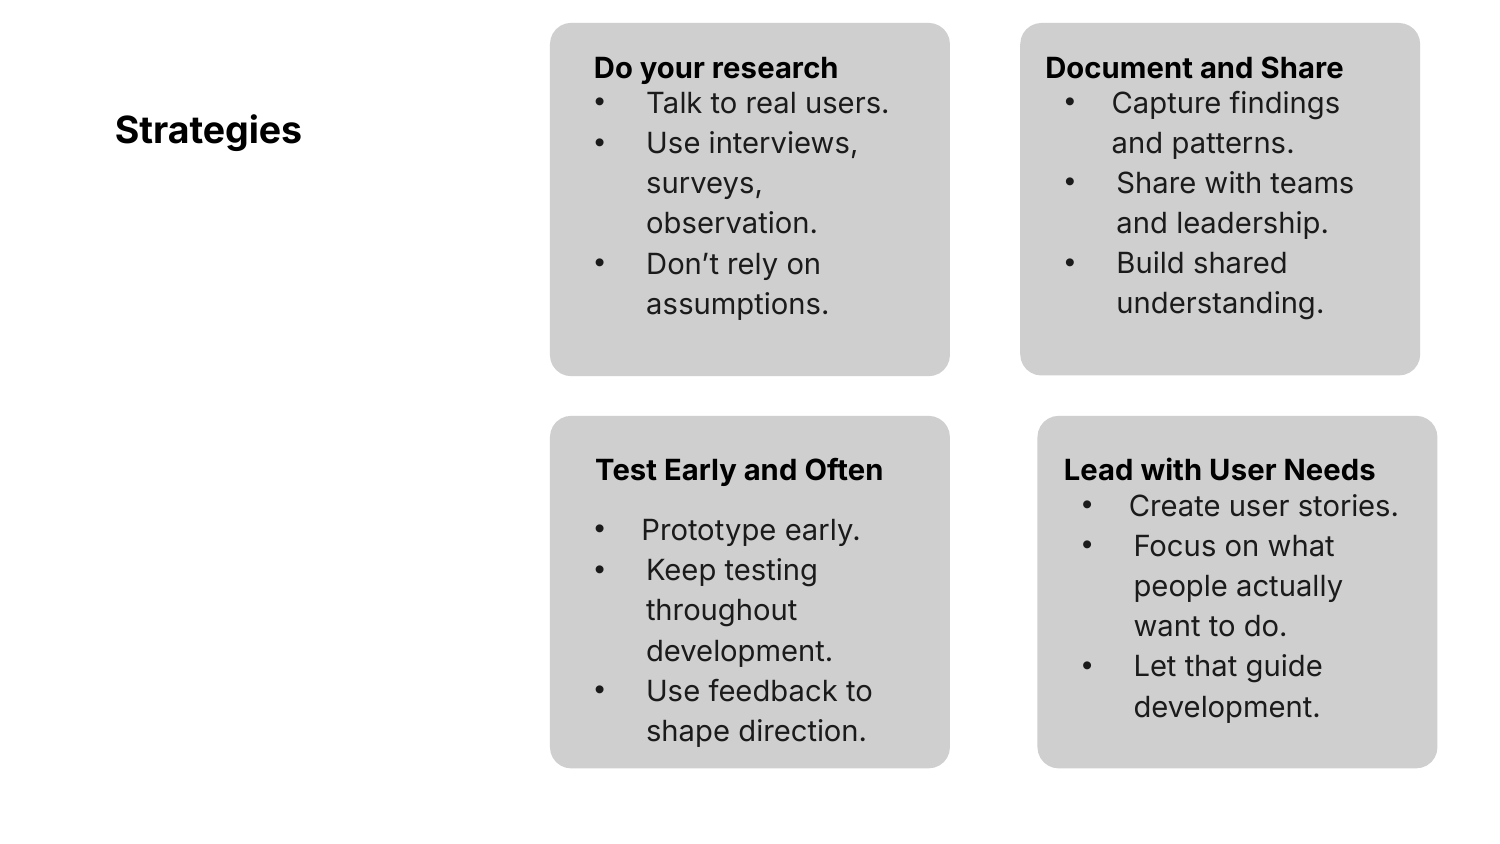

Talk to real users.
Use interviews, surveys, observation.
Don’t rely on assumptions.
Do your research
Capture findings and patterns.
Share with teams and leadership.
Build shared understanding.
Document and Share
Strategies

Prototype early.
Keep testing throughout development.
Use feedback to shape direction.
Test Early and Often

Create user stories.
Focus on what people actually want to do.
Let that guide development.
Lead with User Needs